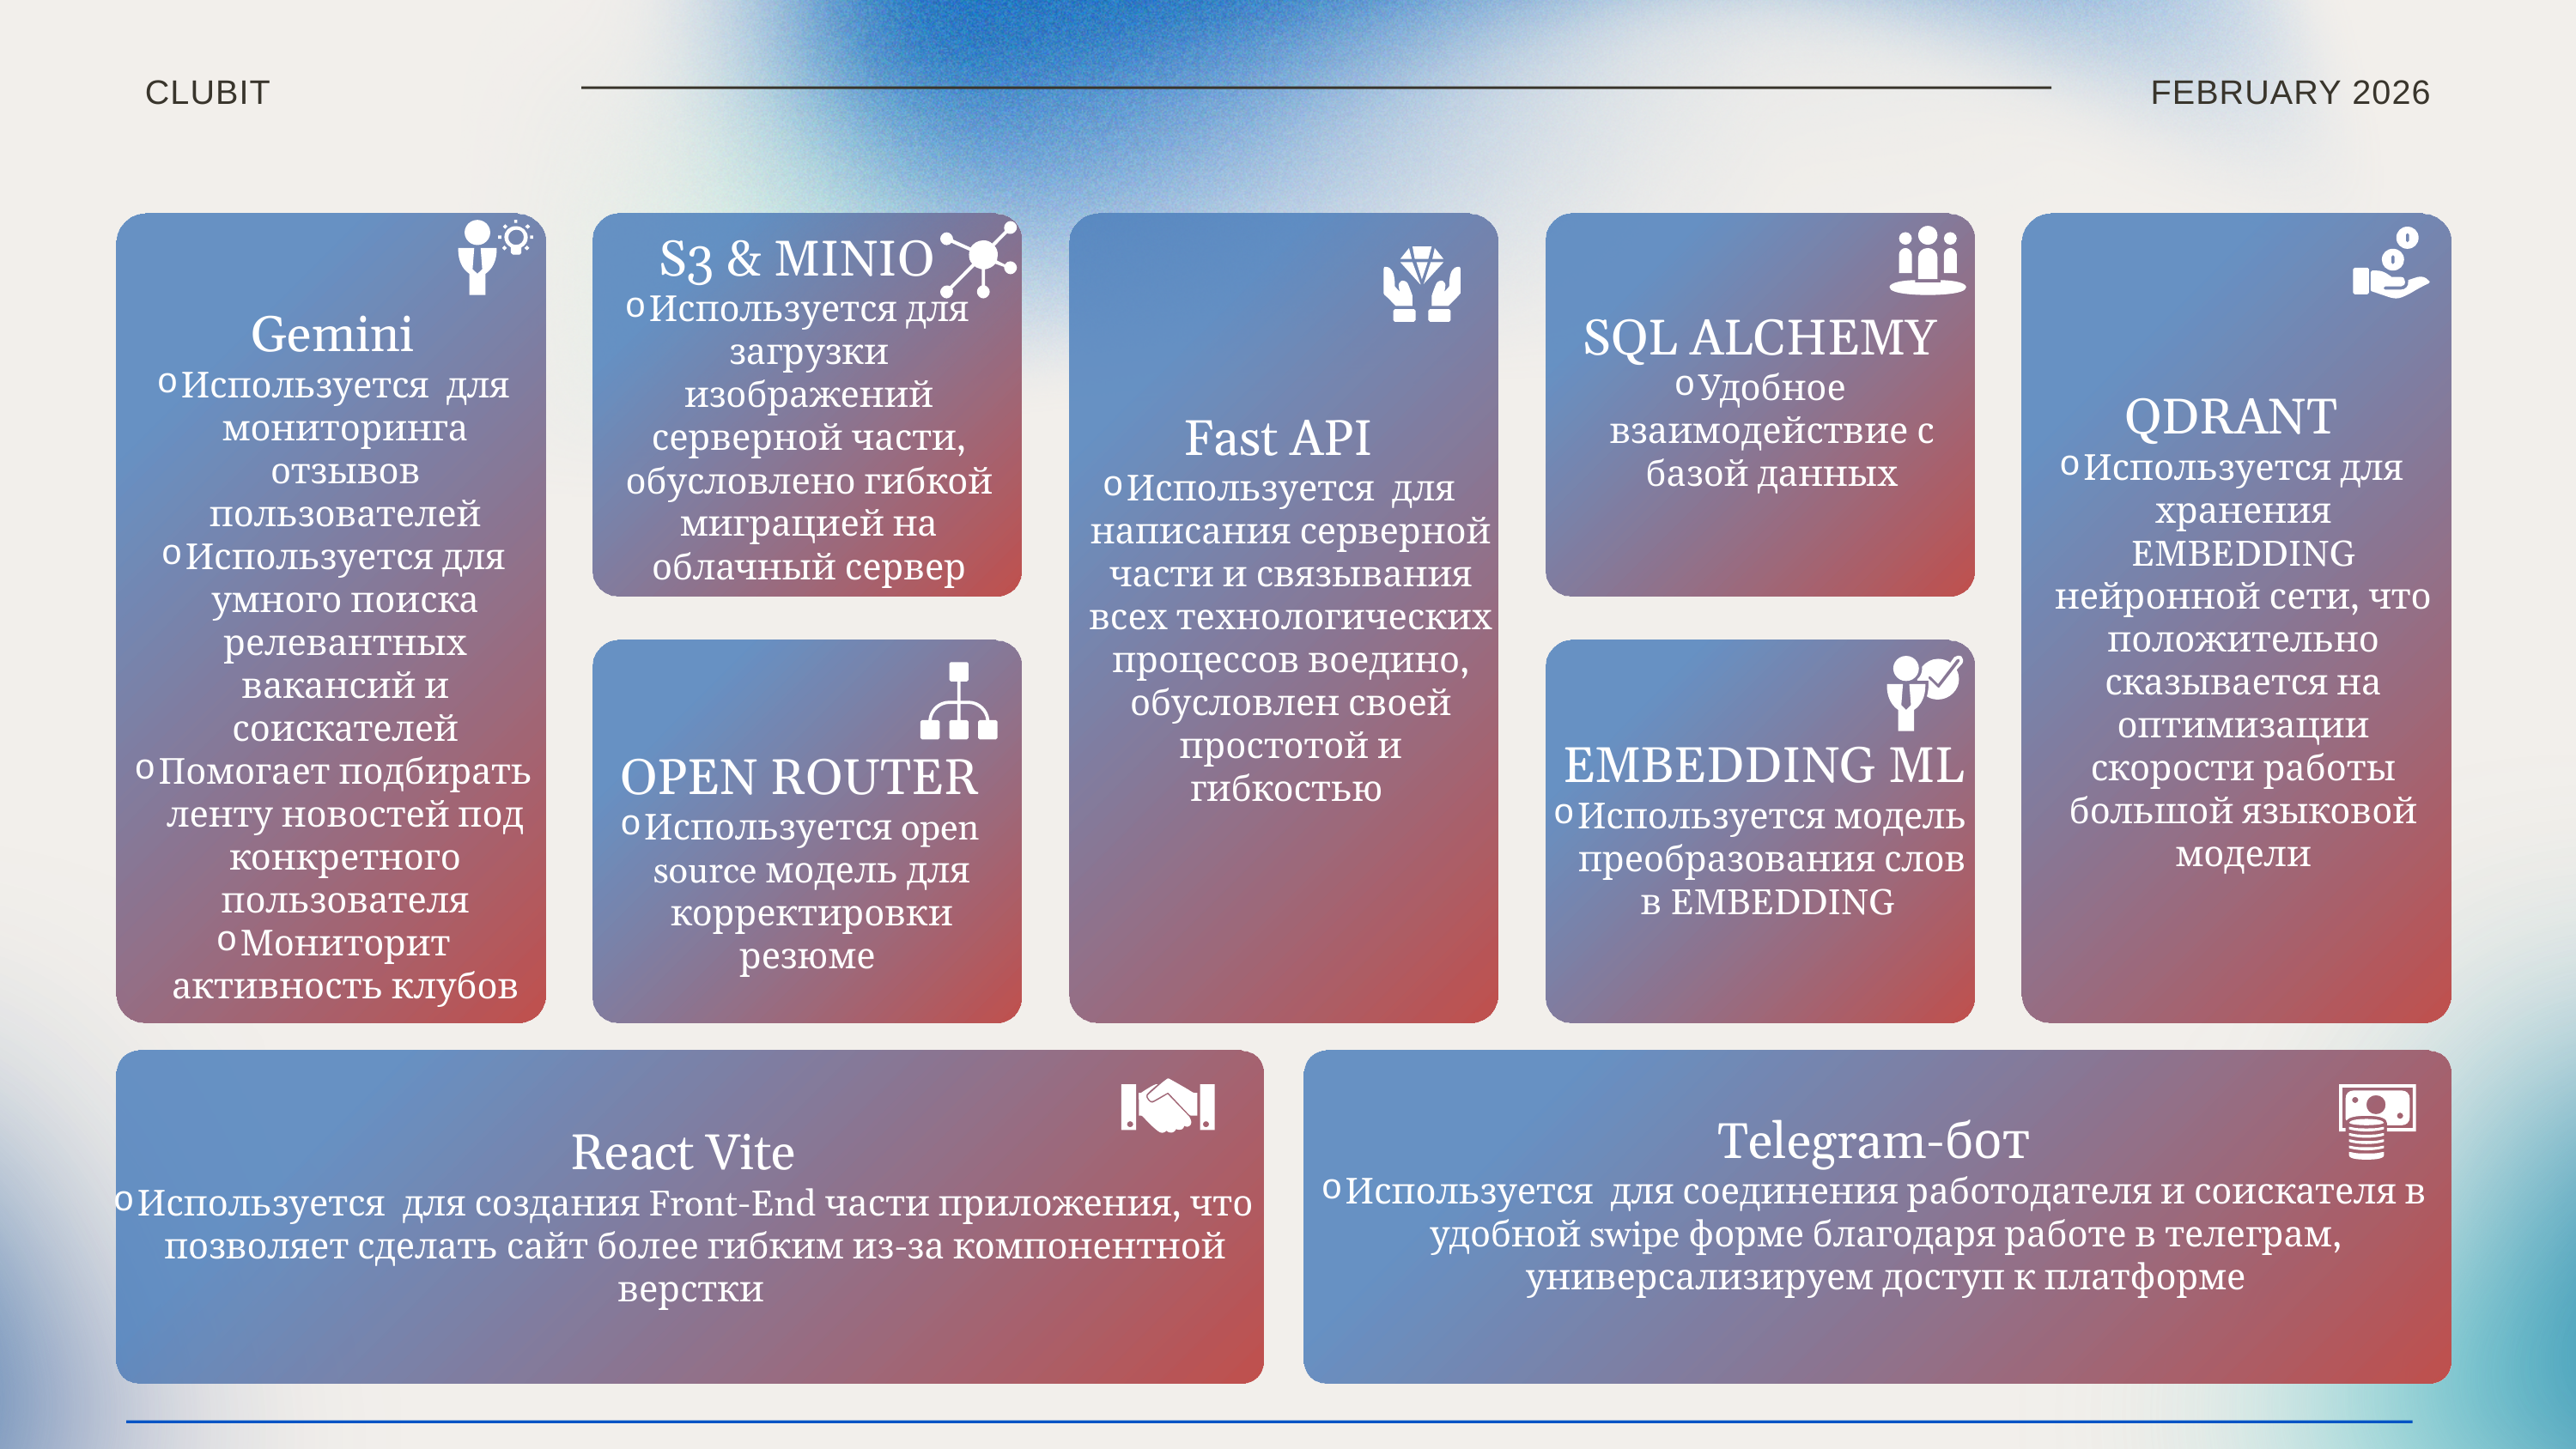

CLUBIT
FEBRUARY 2026

S3 & MINIO
Используется для загрузки изображений серверной части, обусловлено гибкой миграцией на облачный сервер

Gemini
Используется  для мониторинга отзывов пользователей
Используется для умного поиска релевантных вакансий и соискателей
Помогает подбирать ленту новостей под конкретного пользователя
Мониторит активность клубов

SQL ALCHEMY
Удобное взаимодействие с базой данных

 EMBEDDING ML
Используется модель преобразования слов в EMBEDDING

QDRANT
Используется для хранения EMBEDDING нейронной сети, что положительно сказывается на оптимизации скорости работы большой языковой модели
Fast API
Используется  для написания серверной части и связывания всех технологических процессов воедино, обусловлен своей простотой и гибкостью
OPEN ROUTER
Используется open source модель для корректировки резюме

Telegram-бот
Используется  для соединения работодателя и соискателя в удобной swipe форме благодаря работе в телеграм, универсализируем доступ к платформе
React Vite
Используется  для создания Front-End части приложения, что позволяет сделать сайт более гибким из-за компонентной верстки